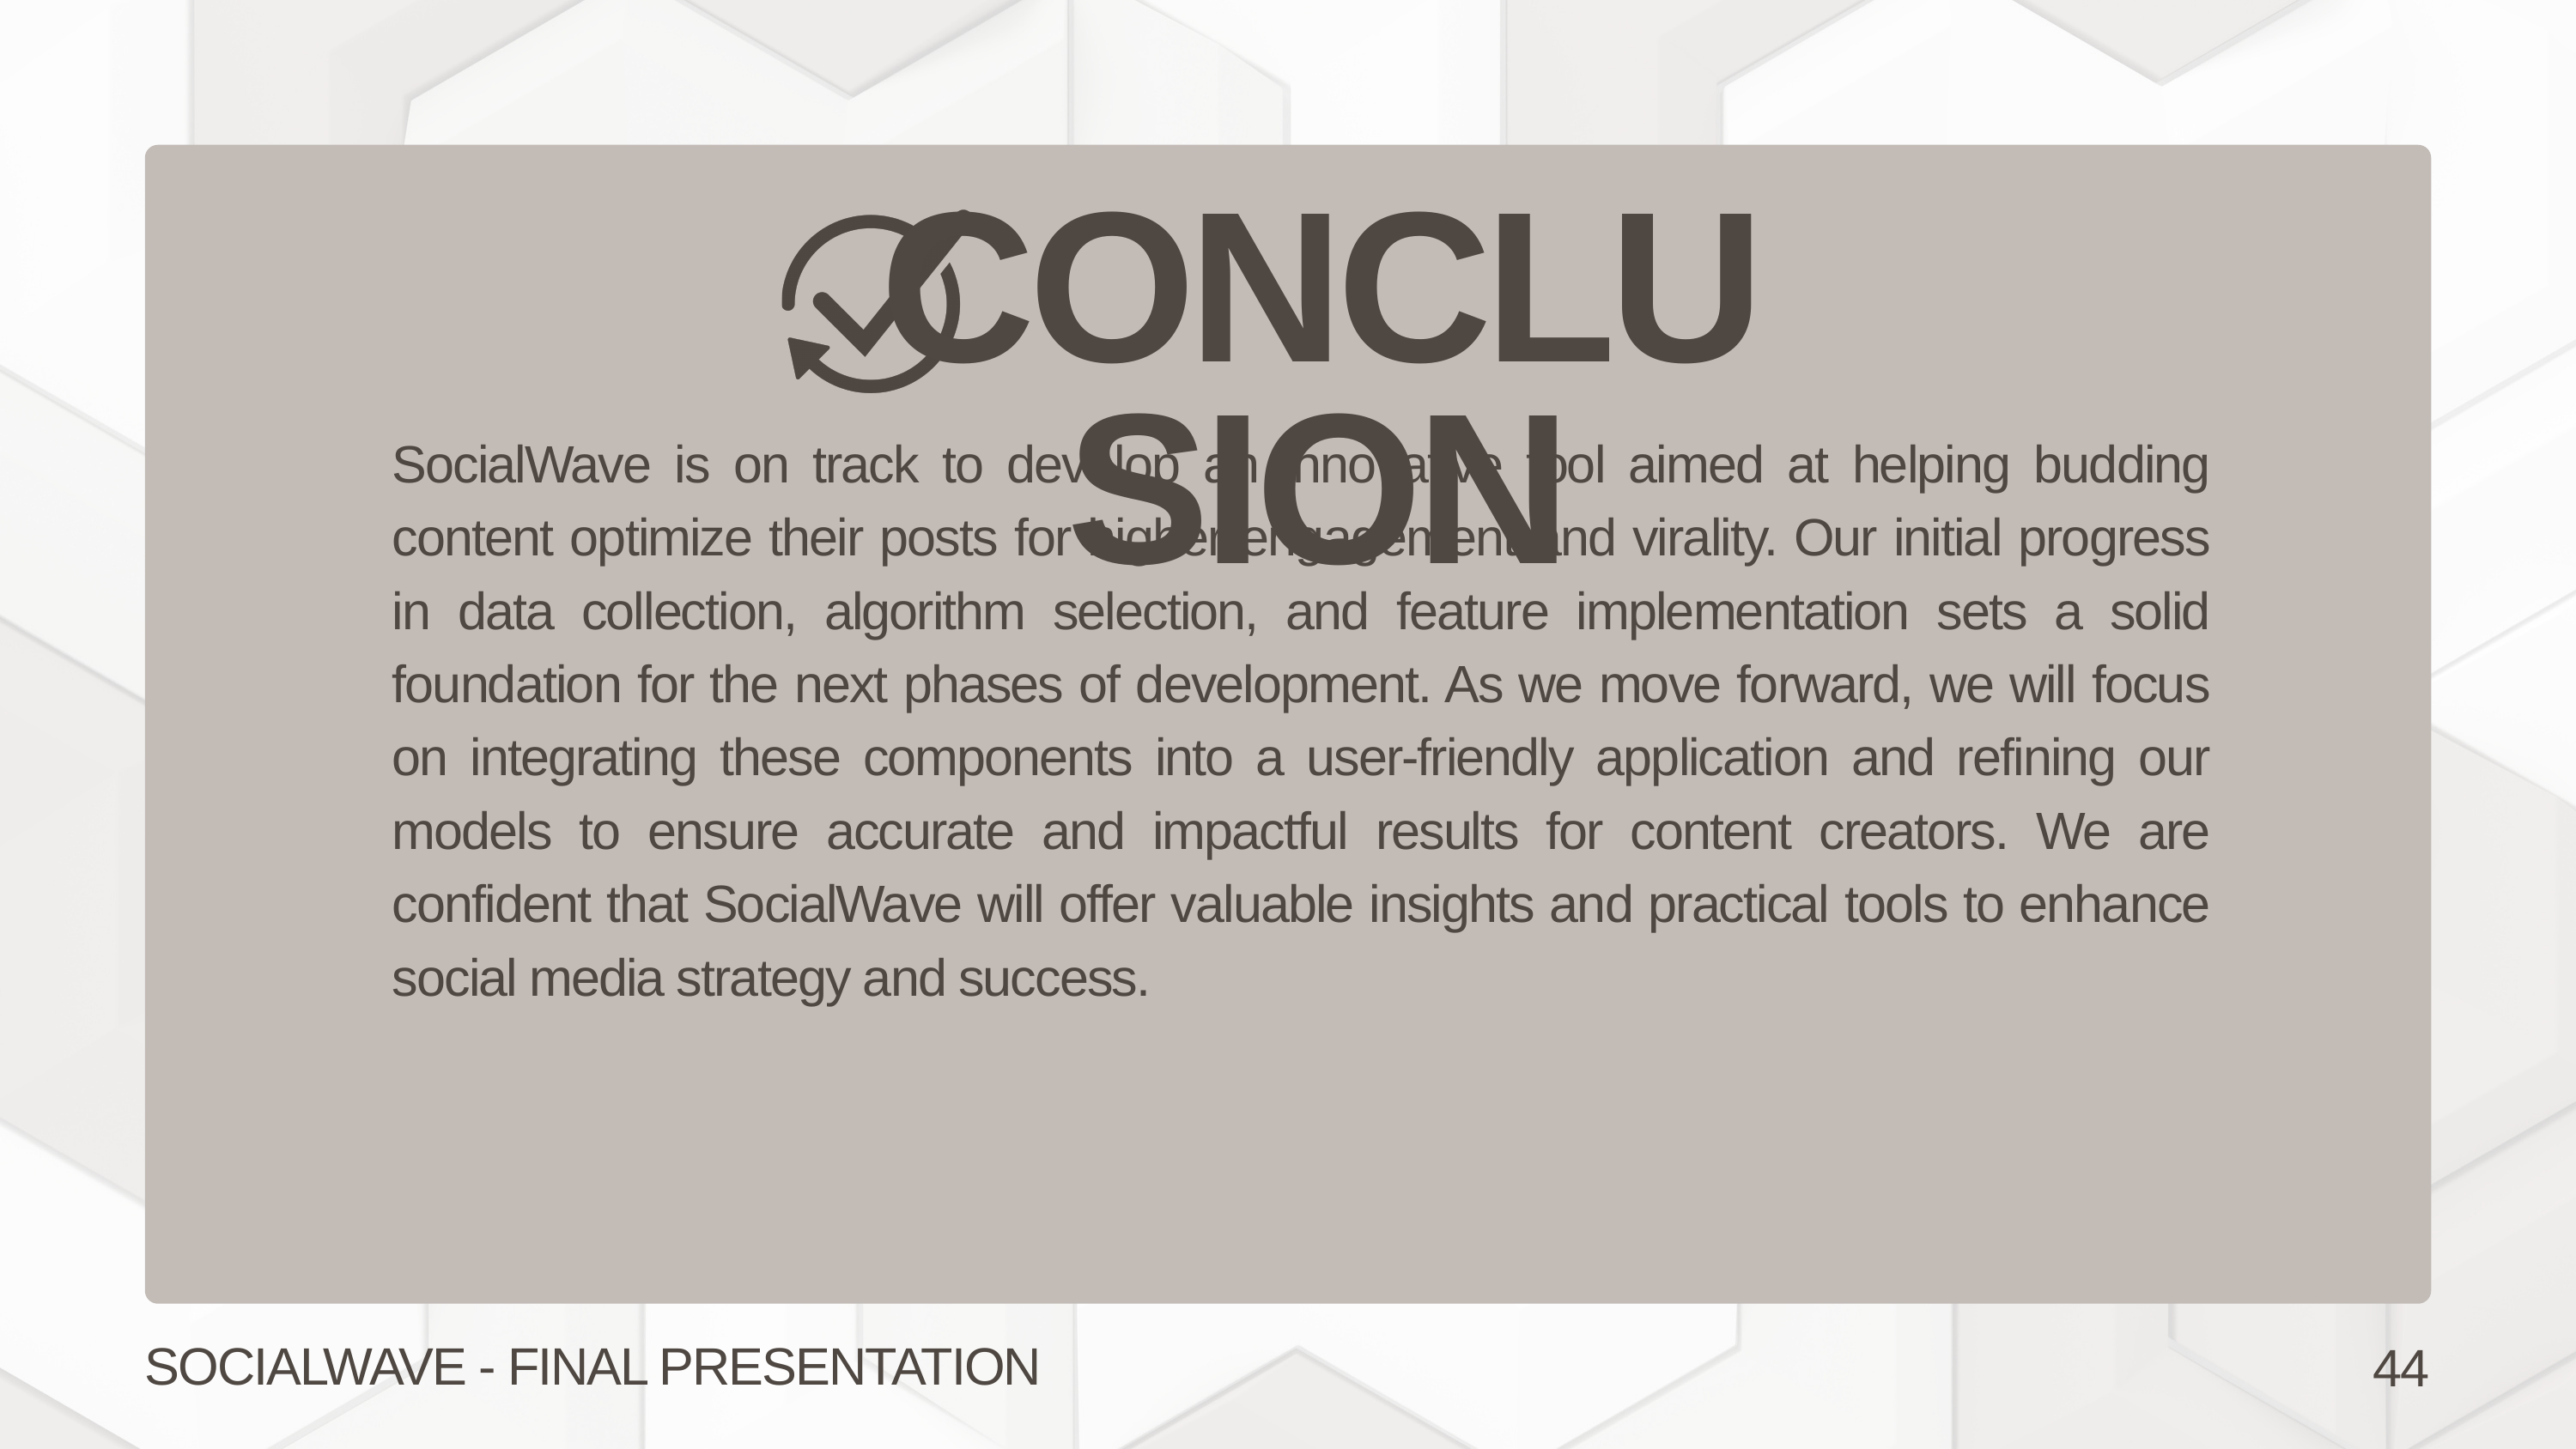

CONCLUSION

SocialWave is on track to develop an innovative tool aimed at helping budding content optimize their posts for higher engagement and virality. Our initial progress in data collection, algorithm selection, and feature implementation sets a solid foundation for the next phases of development. As we move forward, we will focus on integrating these components into a user-friendly application and refining our models to ensure accurate and impactful results for content creators. We are confident that SocialWave will offer valuable insights and practical tools to enhance social media strategy and success.
44
SOCIALWAVE - FINAL PRESENTATION